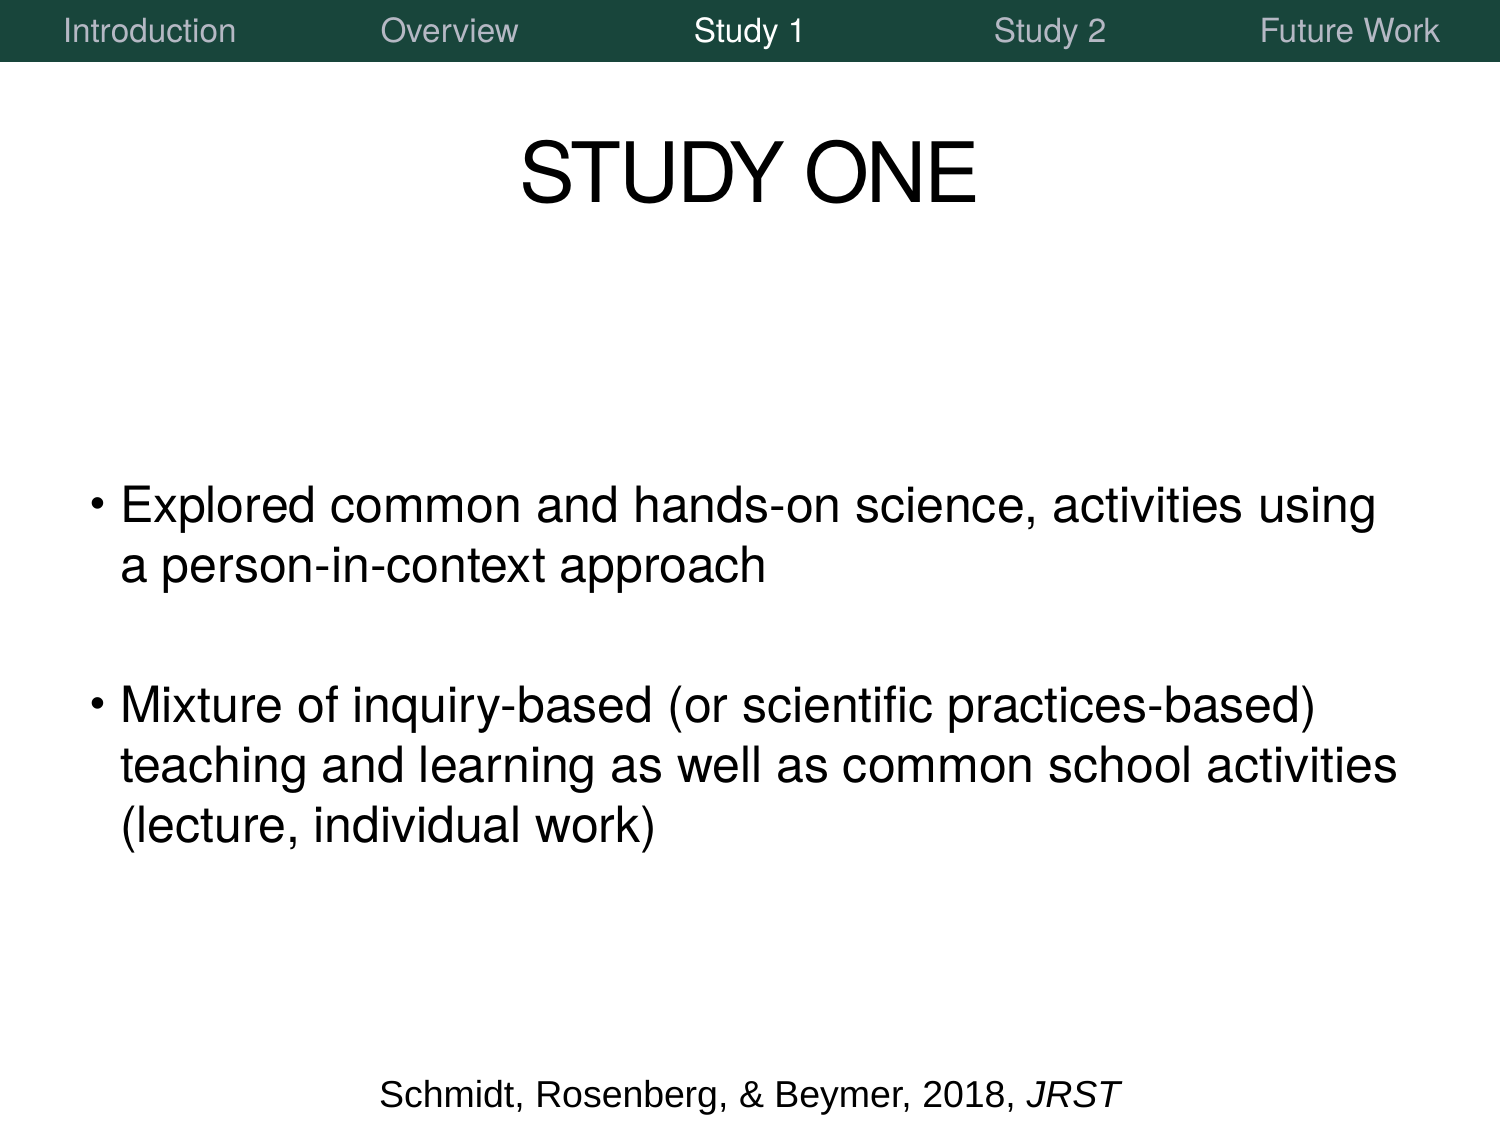

| Introduction | Overview | Study 1 | Study 2 | Future Work |
| --- | --- | --- | --- | --- |
# STUDY ONE
Explored common and hands-on science, activities using a person-in-context approach

Mixture of inquiry-based (or scientific practices-based) teaching and learning as well as common school activities (lecture, individual work)
Schmidt, Rosenberg, & Beymer, 2018, JRST